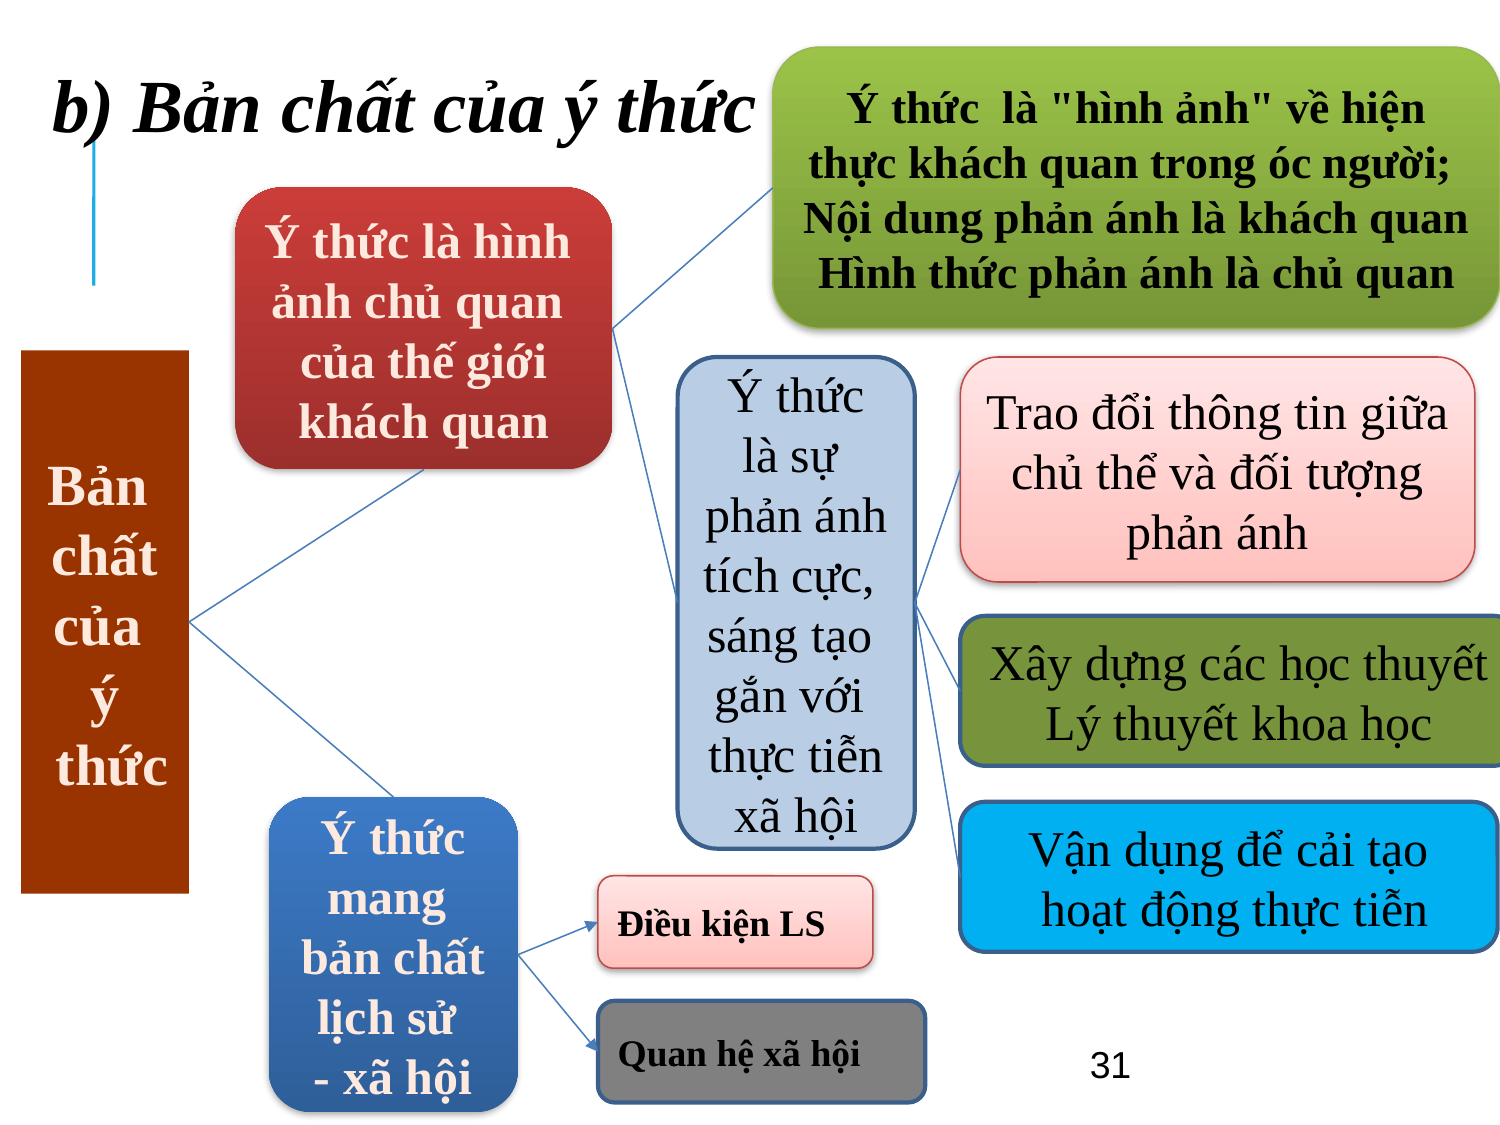

Ý thức  là "hình ảnh" về hiện thực khách quan trong óc người;
Nội dung phản ánh là khách quan
Hình thức phản ánh là chủ quan
b) Bản chất của ý thức
Ý thức là hình
ảnh chủ quan
của thế giới
khách quan
Bản
chất
của
ý
 thức
Ý thức là sự
phản ánh
tích cực,
sáng tạo
gắn với
thực tiễn
xã hội
Trao đổi thông tin giữa
chủ thể và đối tượng phản ánh
Xây dựng các học thuyết
Lý thuyết khoa học
Ý thức mang
bản chất
lịch sử
- xã hội
Vận dụng để cải tạo
 hoạt động thực tiễn
Điều kiện LS
Quan hệ xã hội
31